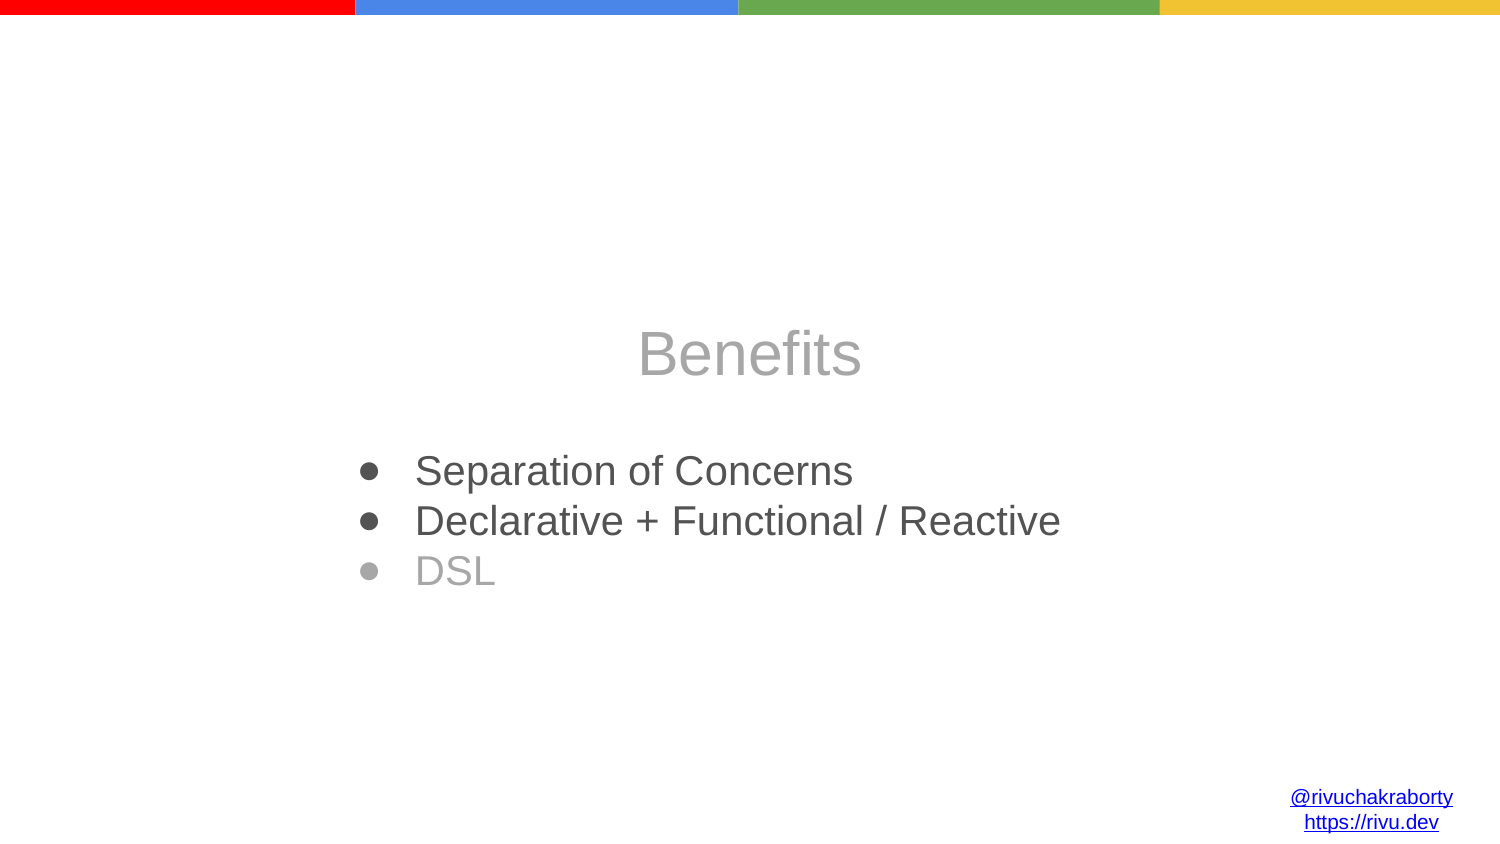

Why Should We Care
Benefits
Separation of Concerns
Declarative + Functional / Reactive
DSL
@rivuchakraborty
https://rivu.dev